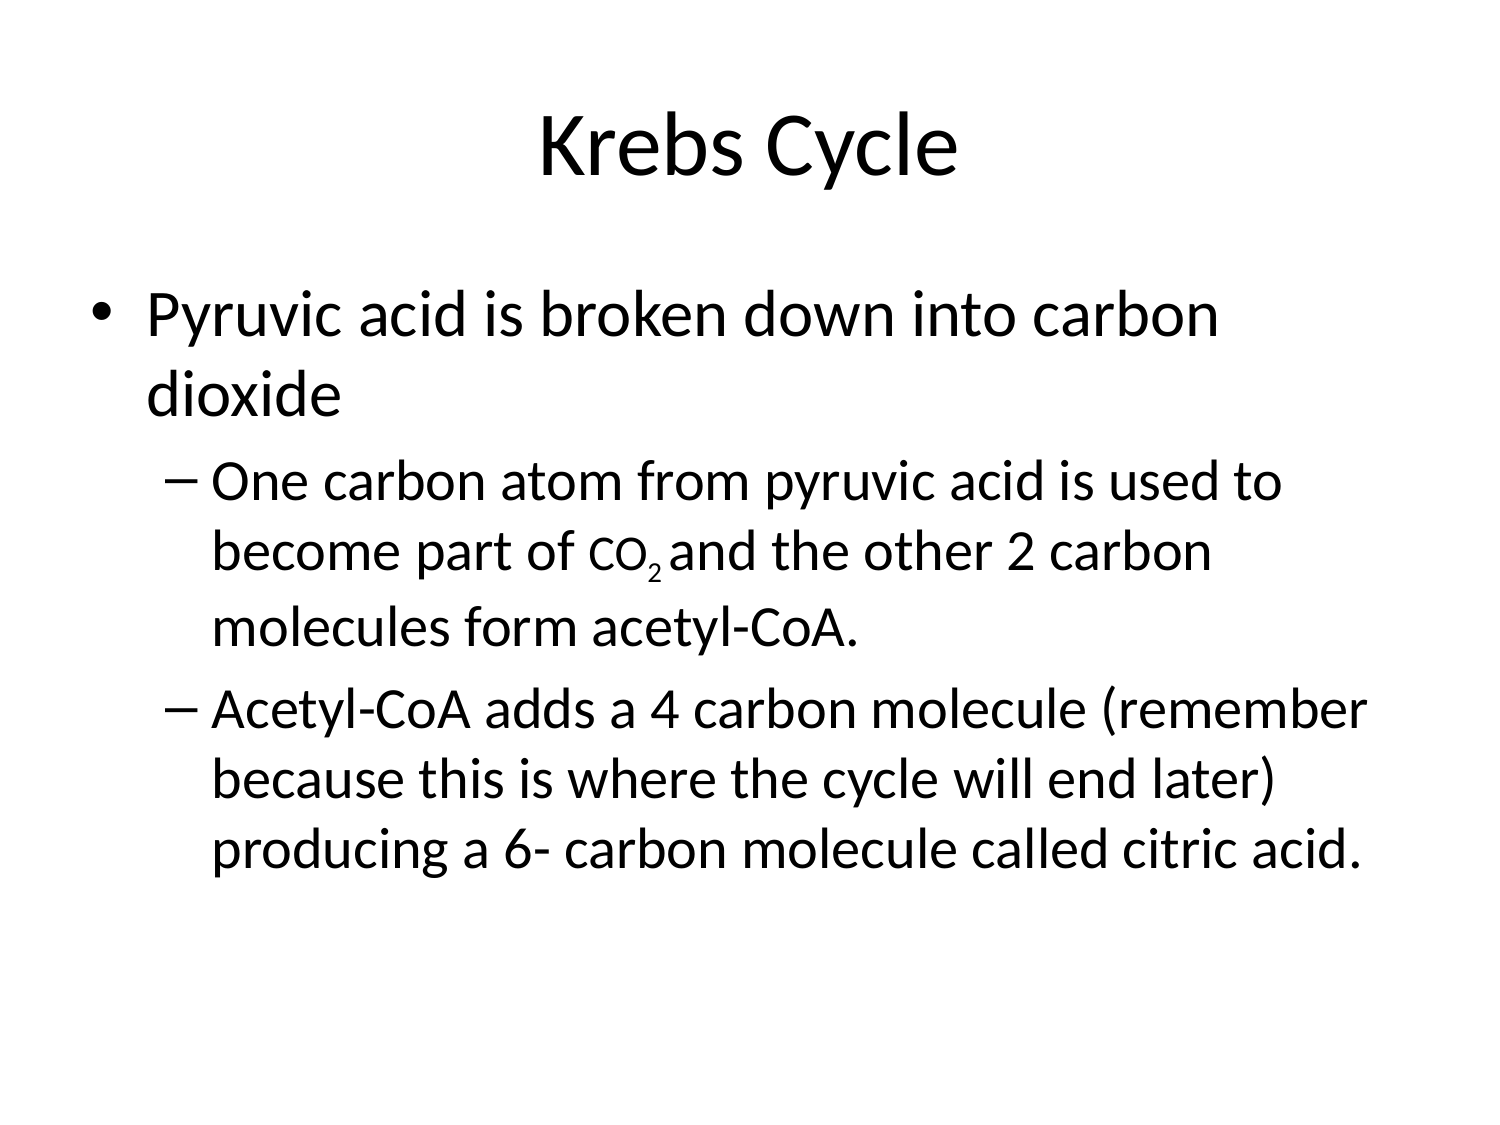

# Krebs Cycle
Pyruvic acid is broken down into carbon dioxide
One carbon atom from pyruvic acid is used to become part of CO2 and the other 2 carbon molecules form acetyl-CoA.
Acetyl-CoA adds a 4 carbon molecule (remember because this is where the cycle will end later) producing a 6- carbon molecule called citric acid.